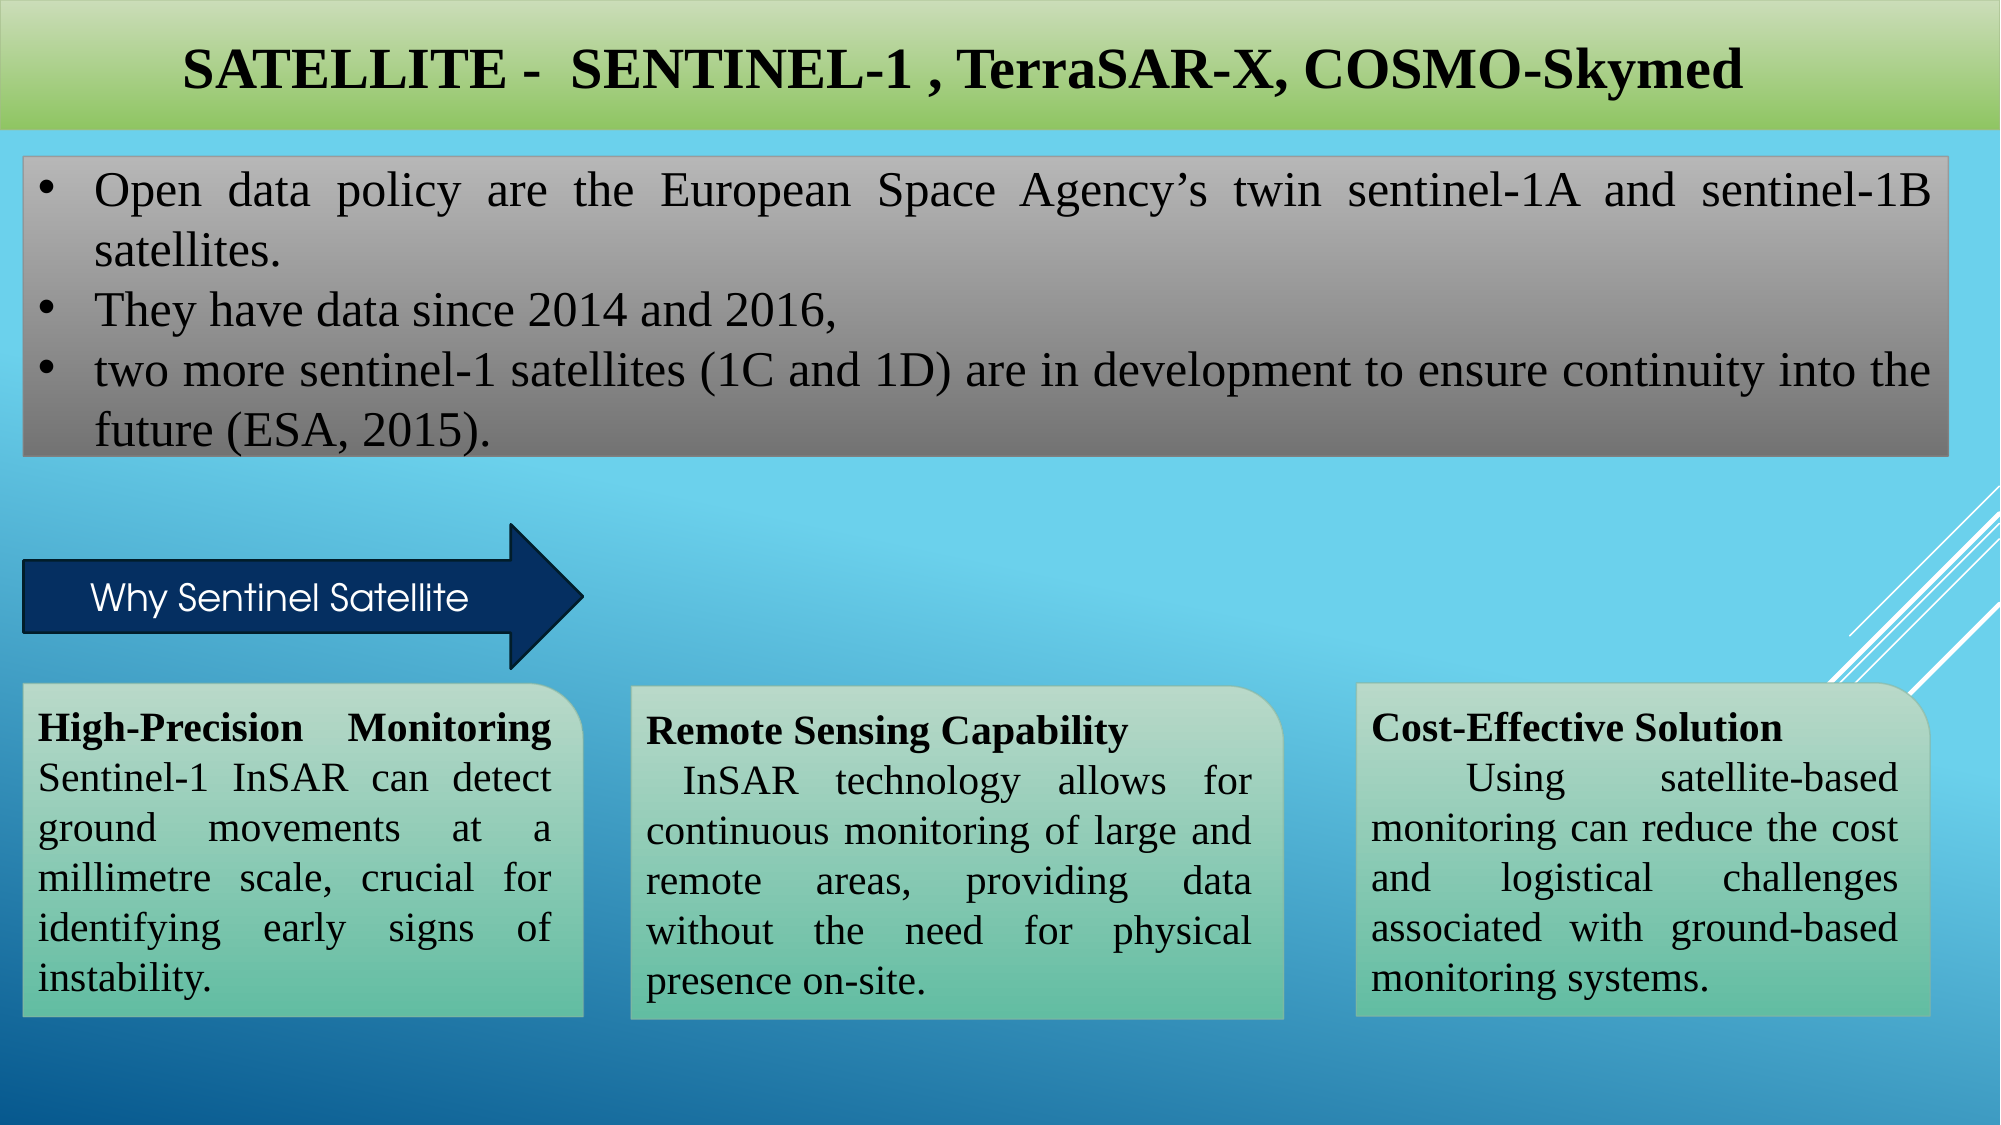

SATELLITE -  SENTINEL-1 , TerraSAR-X, COSMO-Skymed

Open data policy are the European Space Agency’s twin sentinel-1A and sentinel-1B satellites.
They have data since 2014 and 2016,
two more sentinel-1 satellites (1C and 1D) are in development to ensure continuity into the future (ESA, 2015).
Why Sentinel Satellite
Cost-Effective Solution
 Using satellite-based monitoring can reduce the cost and logistical challenges associated with ground-based monitoring systems.
High-Precision Monitoring Sentinel-1 InSAR can detect ground movements at a millimetre scale, crucial for identifying early signs of instability.
Remote Sensing Capability
 InSAR technology allows for continuous monitoring of large and remote areas, providing data without the need for physical presence on-site.